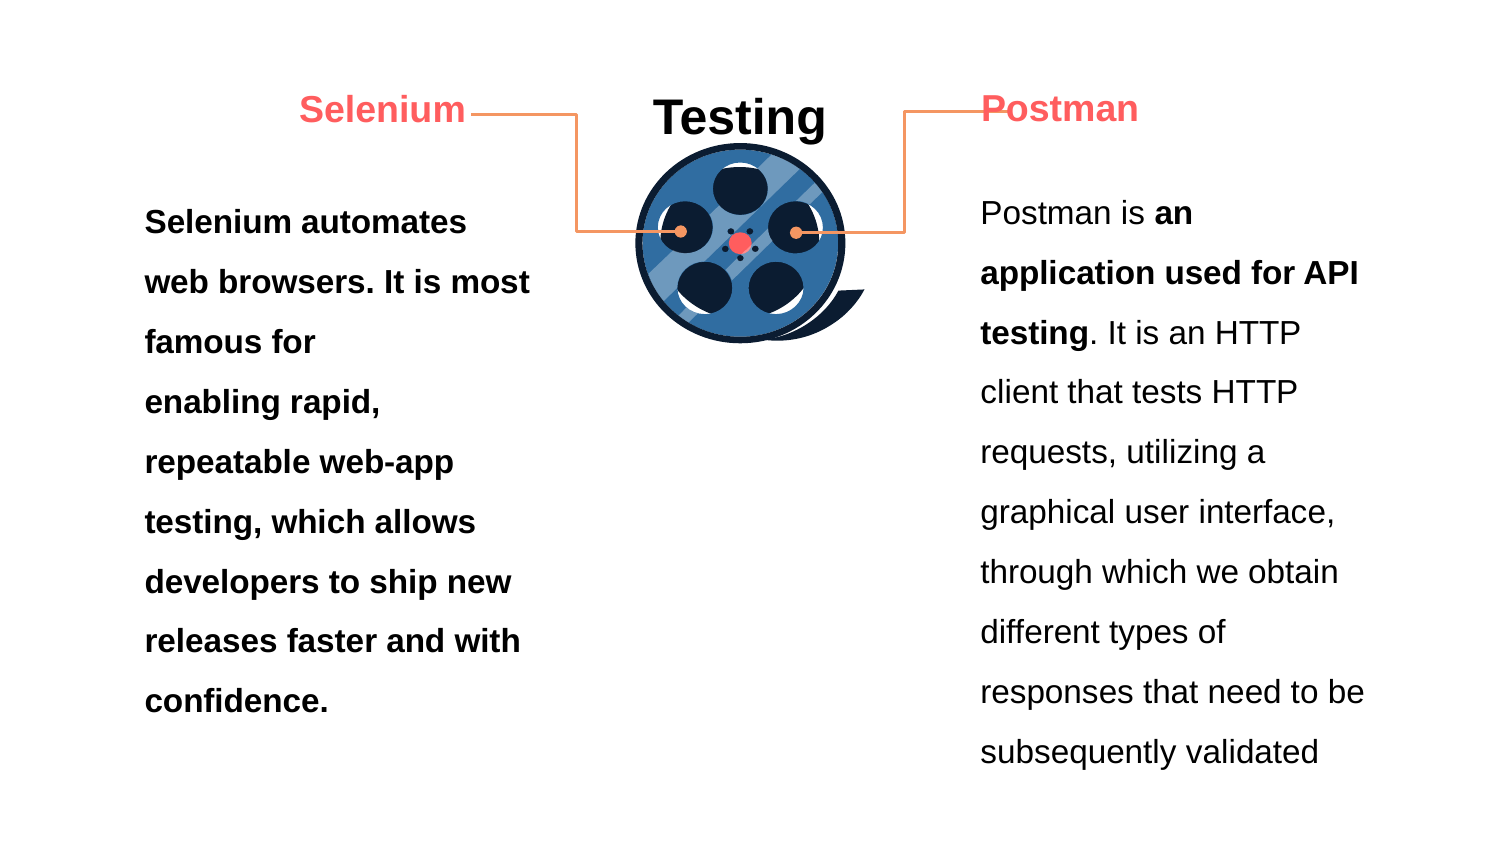

# Testing
Postman
Selenium

Postman is an application used for API testing. It is an HTTP client that tests HTTP requests, utilizing a graphical user interface, through which we obtain different types of responses that need to be subsequently validated
Selenium automates web browsers. It is most famous for enabling rapid, repeatable web-app testing, which allows developers to ship new releases faster and with confidence.